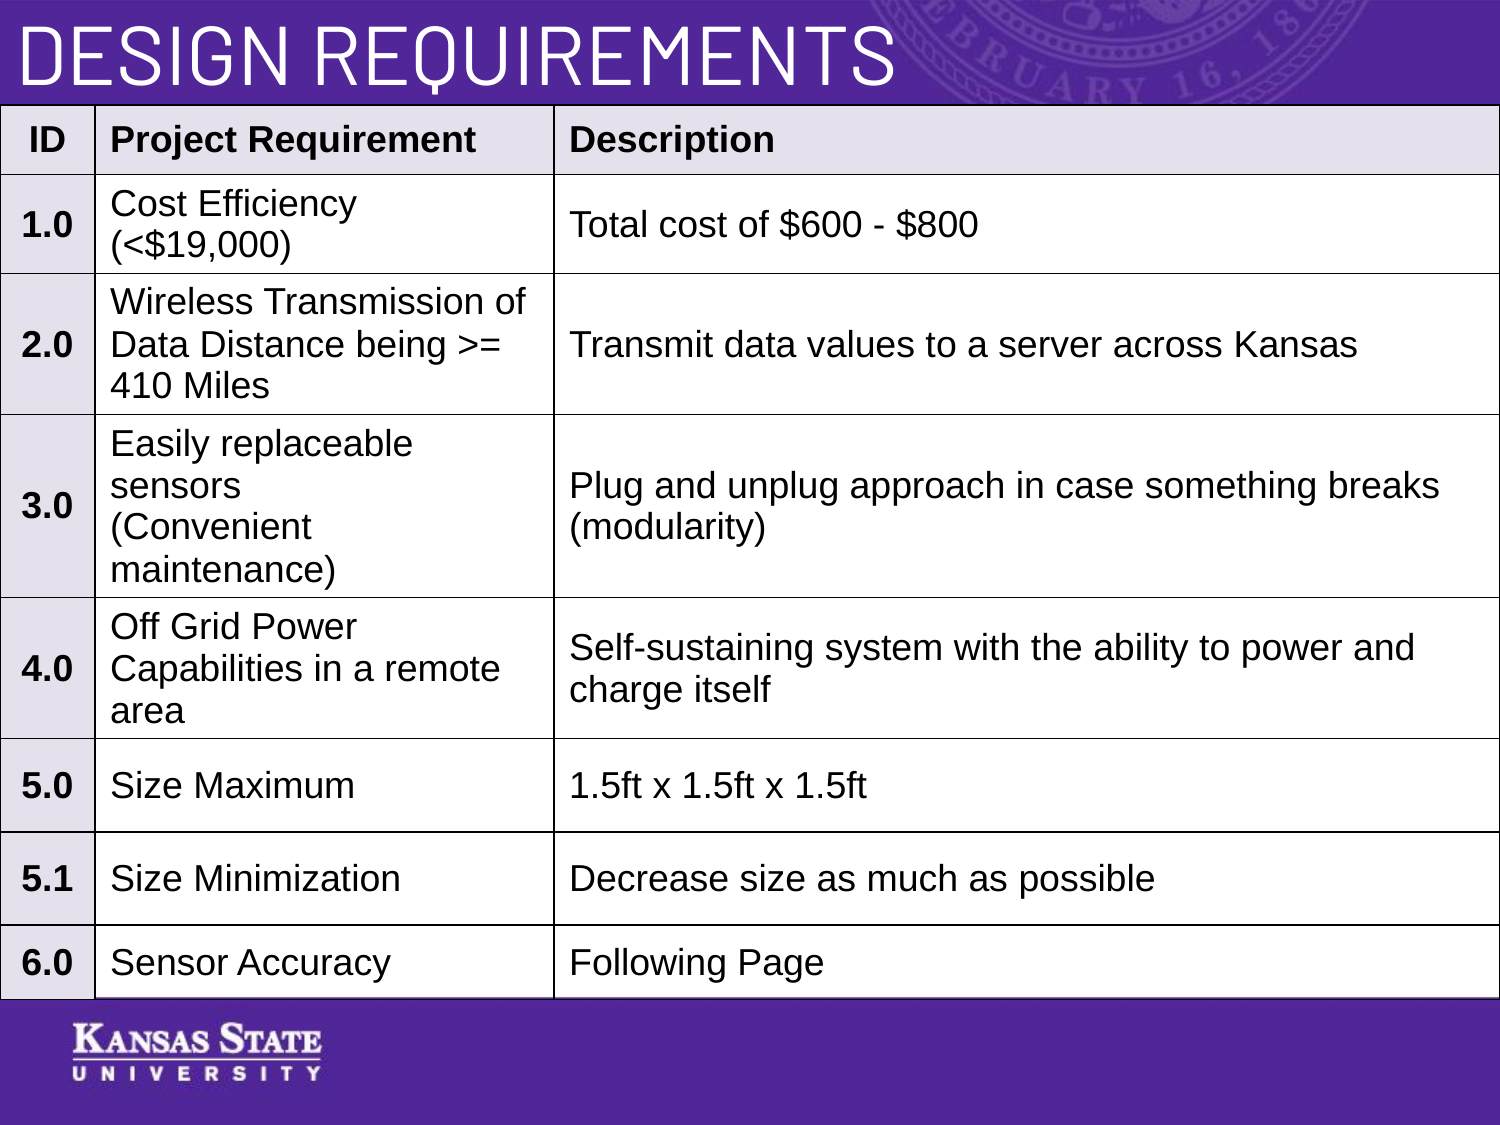

# DESIGN REQUIREMENTS
| ID | Project Requirement | Description |
| --- | --- | --- |
| 1.0 | Cost Efficiency (<$19,000) | Total cost of $600 - $800 |
| 2.0 | Wireless Transmission of Data Distance being >= 410 Miles | Transmit data values to a server across Kansas |
| 3.0 | Easily replaceable sensors (Convenient maintenance) | Plug and unplug approach in case something breaks (modularity) |
| 4.0 | Off Grid Power Capabilities in a remote area | Self-sustaining system with the ability to power and charge itself |
| 5.0 | Size Maximum | 1.5ft x 1.5ft x 1.5ft |
| 5.1 | Size Minimization | Decrease size as much as possible |
| 6.0 | Sensor Accuracy | Following Page |